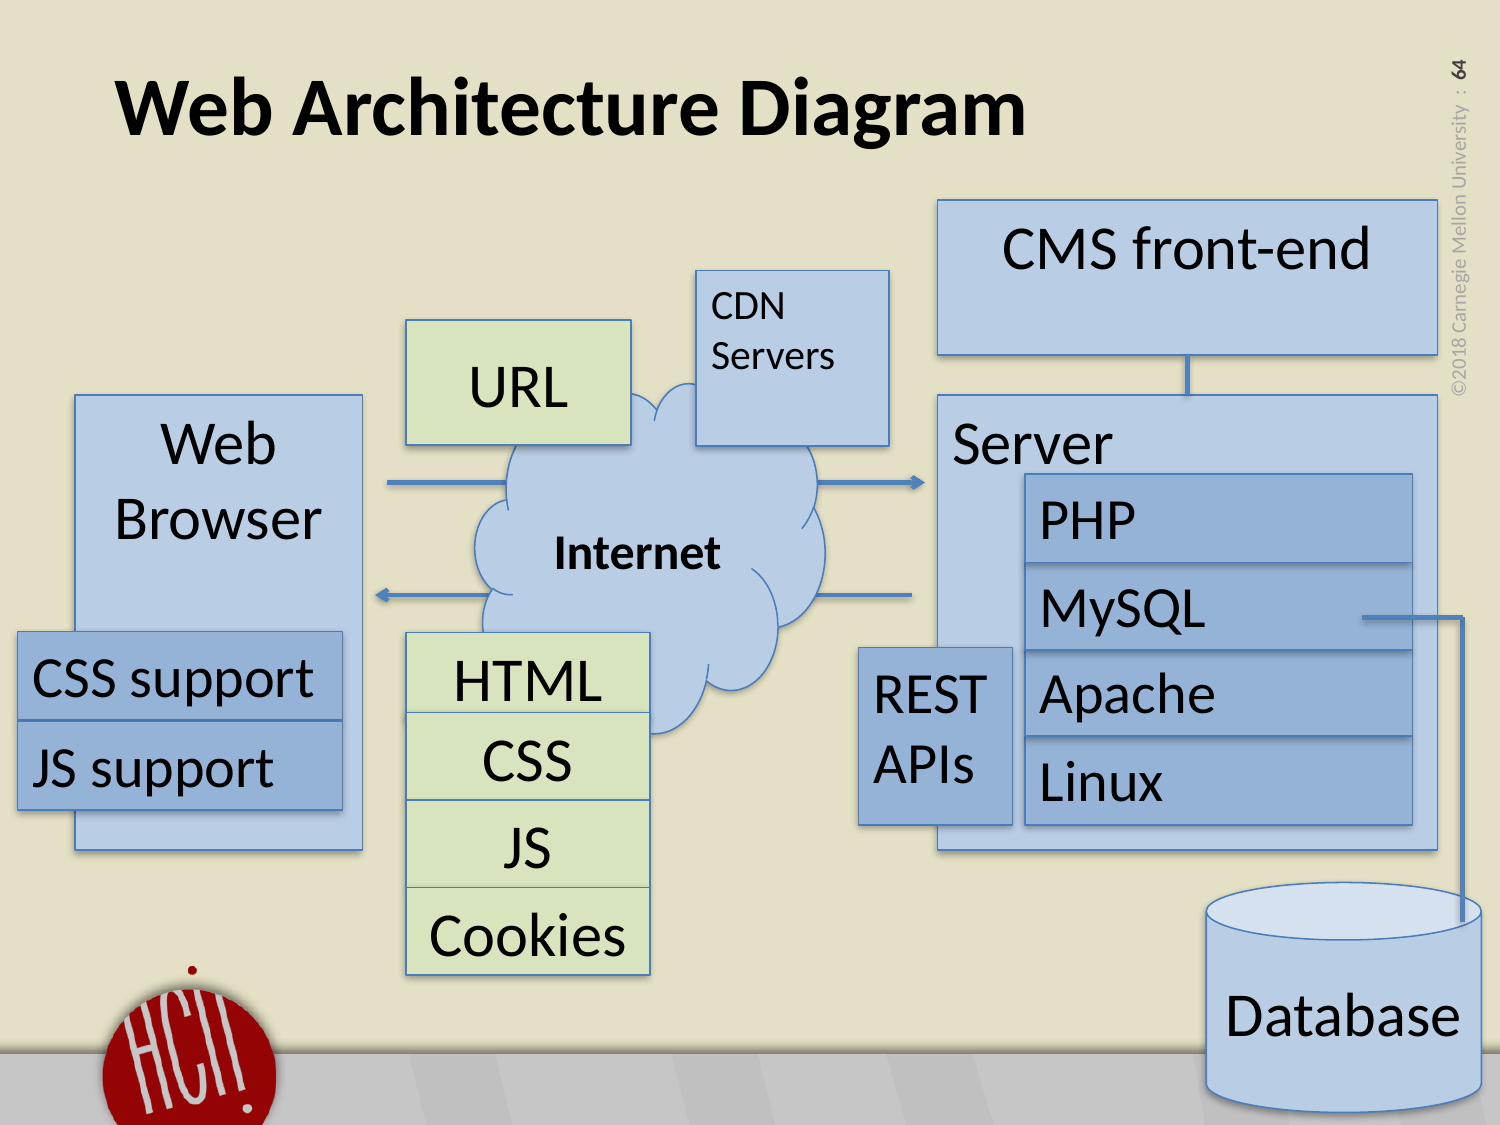

# Web Architecture Diagram
CMS front-end
CDN Servers
URL
Internet
Web
Browser
Server
PHP
MySQL
CSS support
HTML
REST
APIs
Apache
CSS
JS support
Linux
JS
Database
Cookies